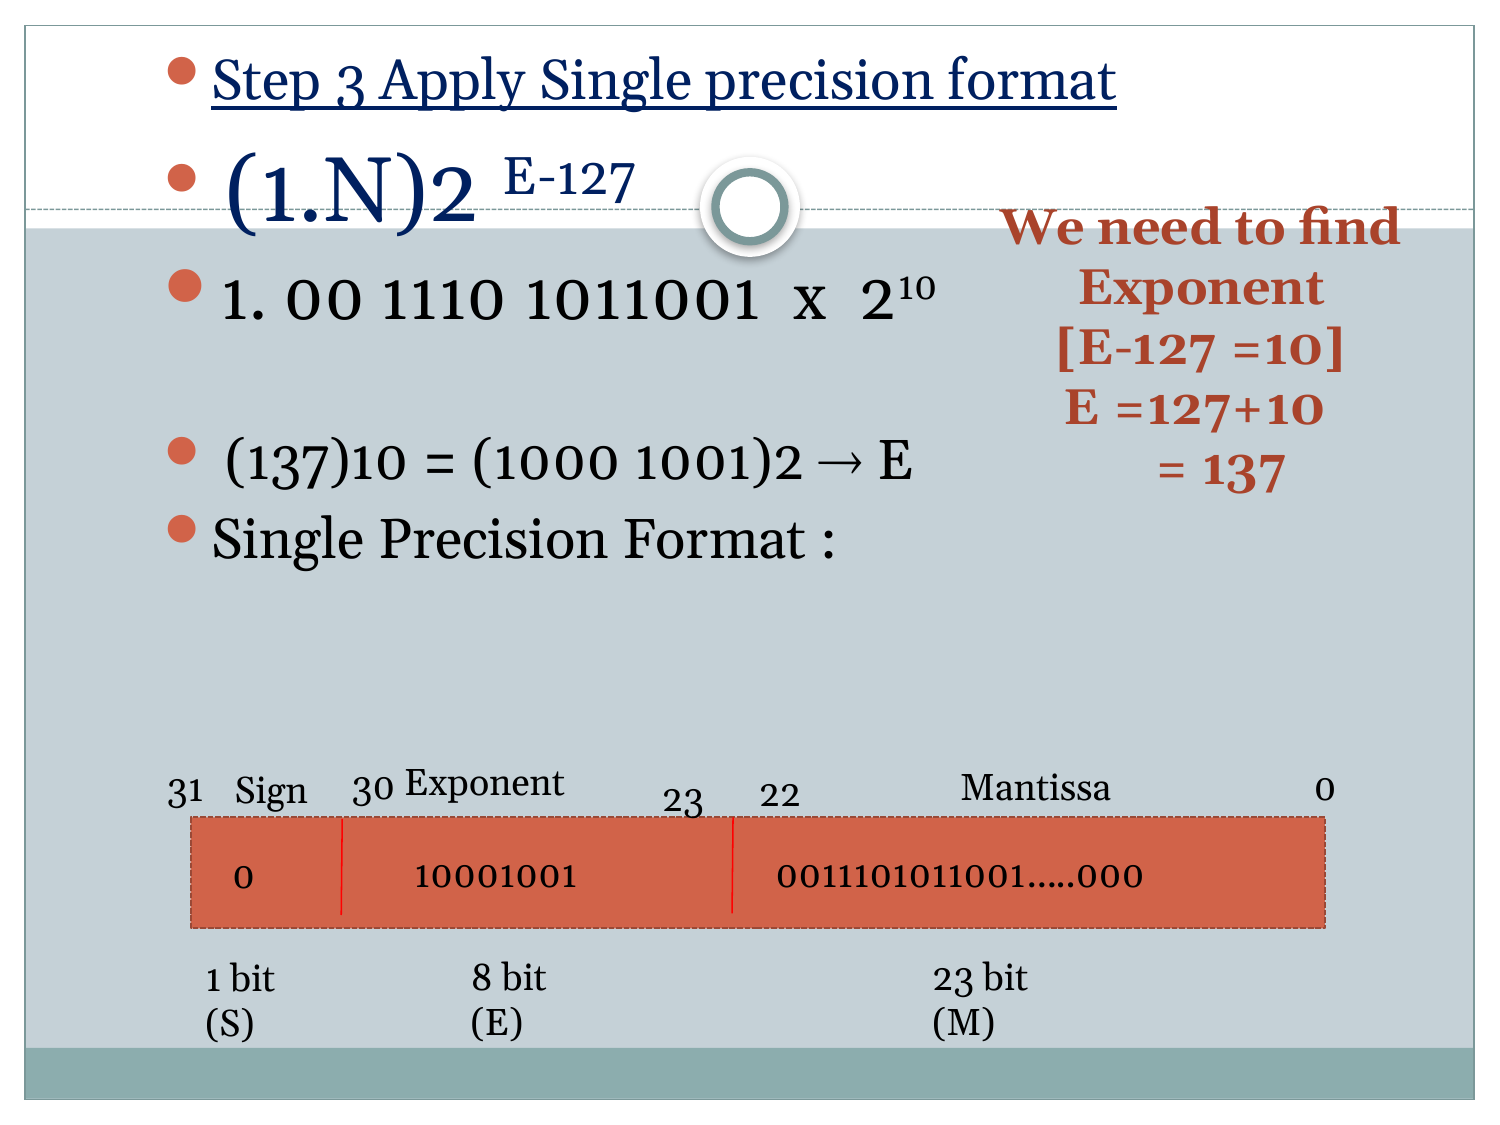

Step 3 Apply Single precision format
 (1.N)2 E-127
1. 00 1110 1011001  x  210

 (137)10 = (1000 1001)2 → E
Single Precision Format :
We need to find Exponent
[E-127 =10]
E =127+10
   = 137

Exponent
30
0
Mantissa
31
Sign
22
23

10001001
0011101011001…..000
0
8 bit (E)
23 bit (M)
1 bit (S)